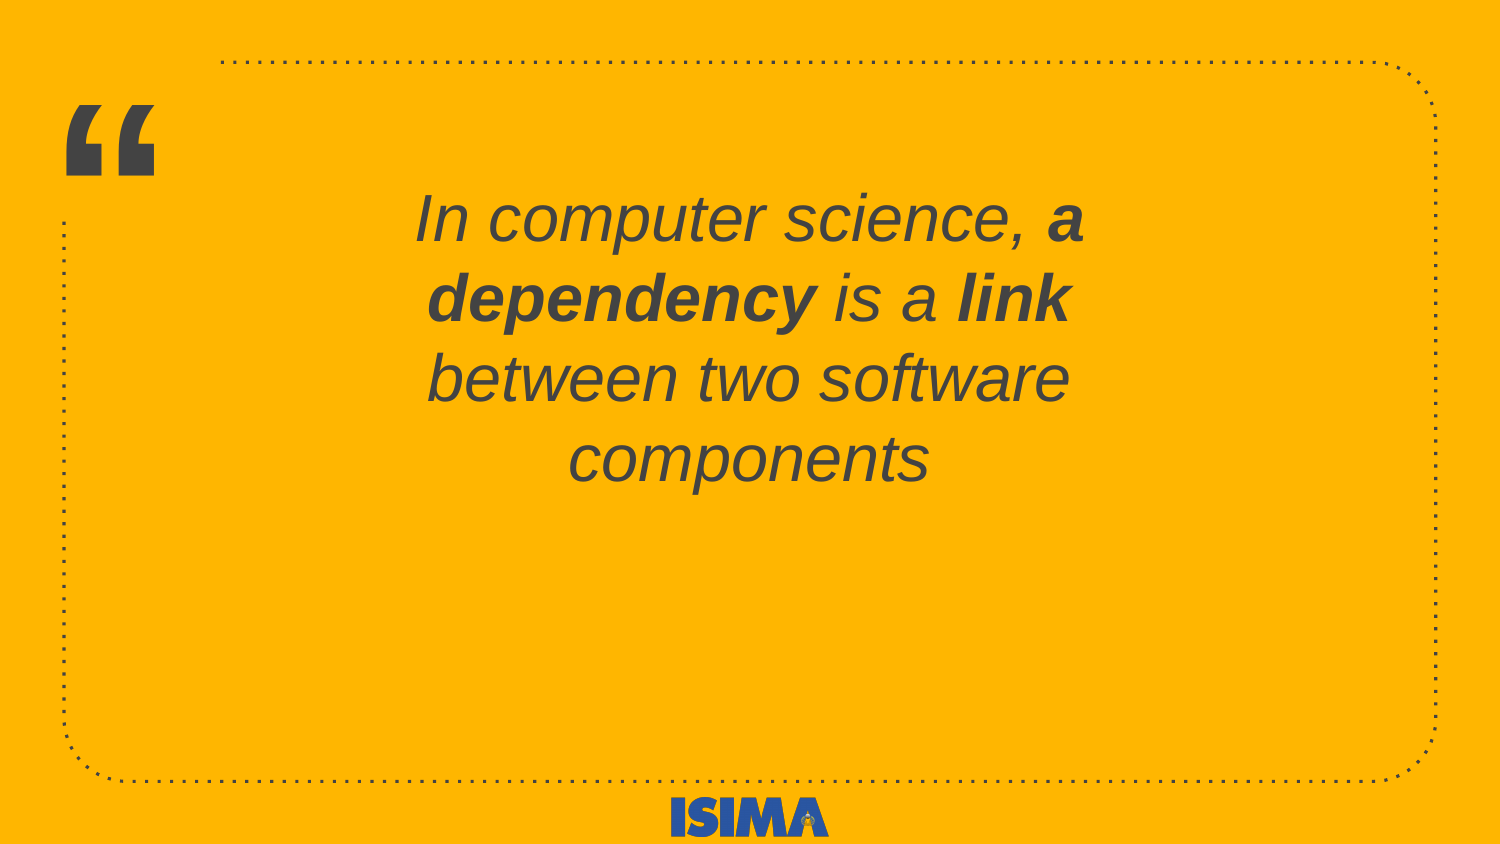

In computer science, a dependency is a link between two software components

6